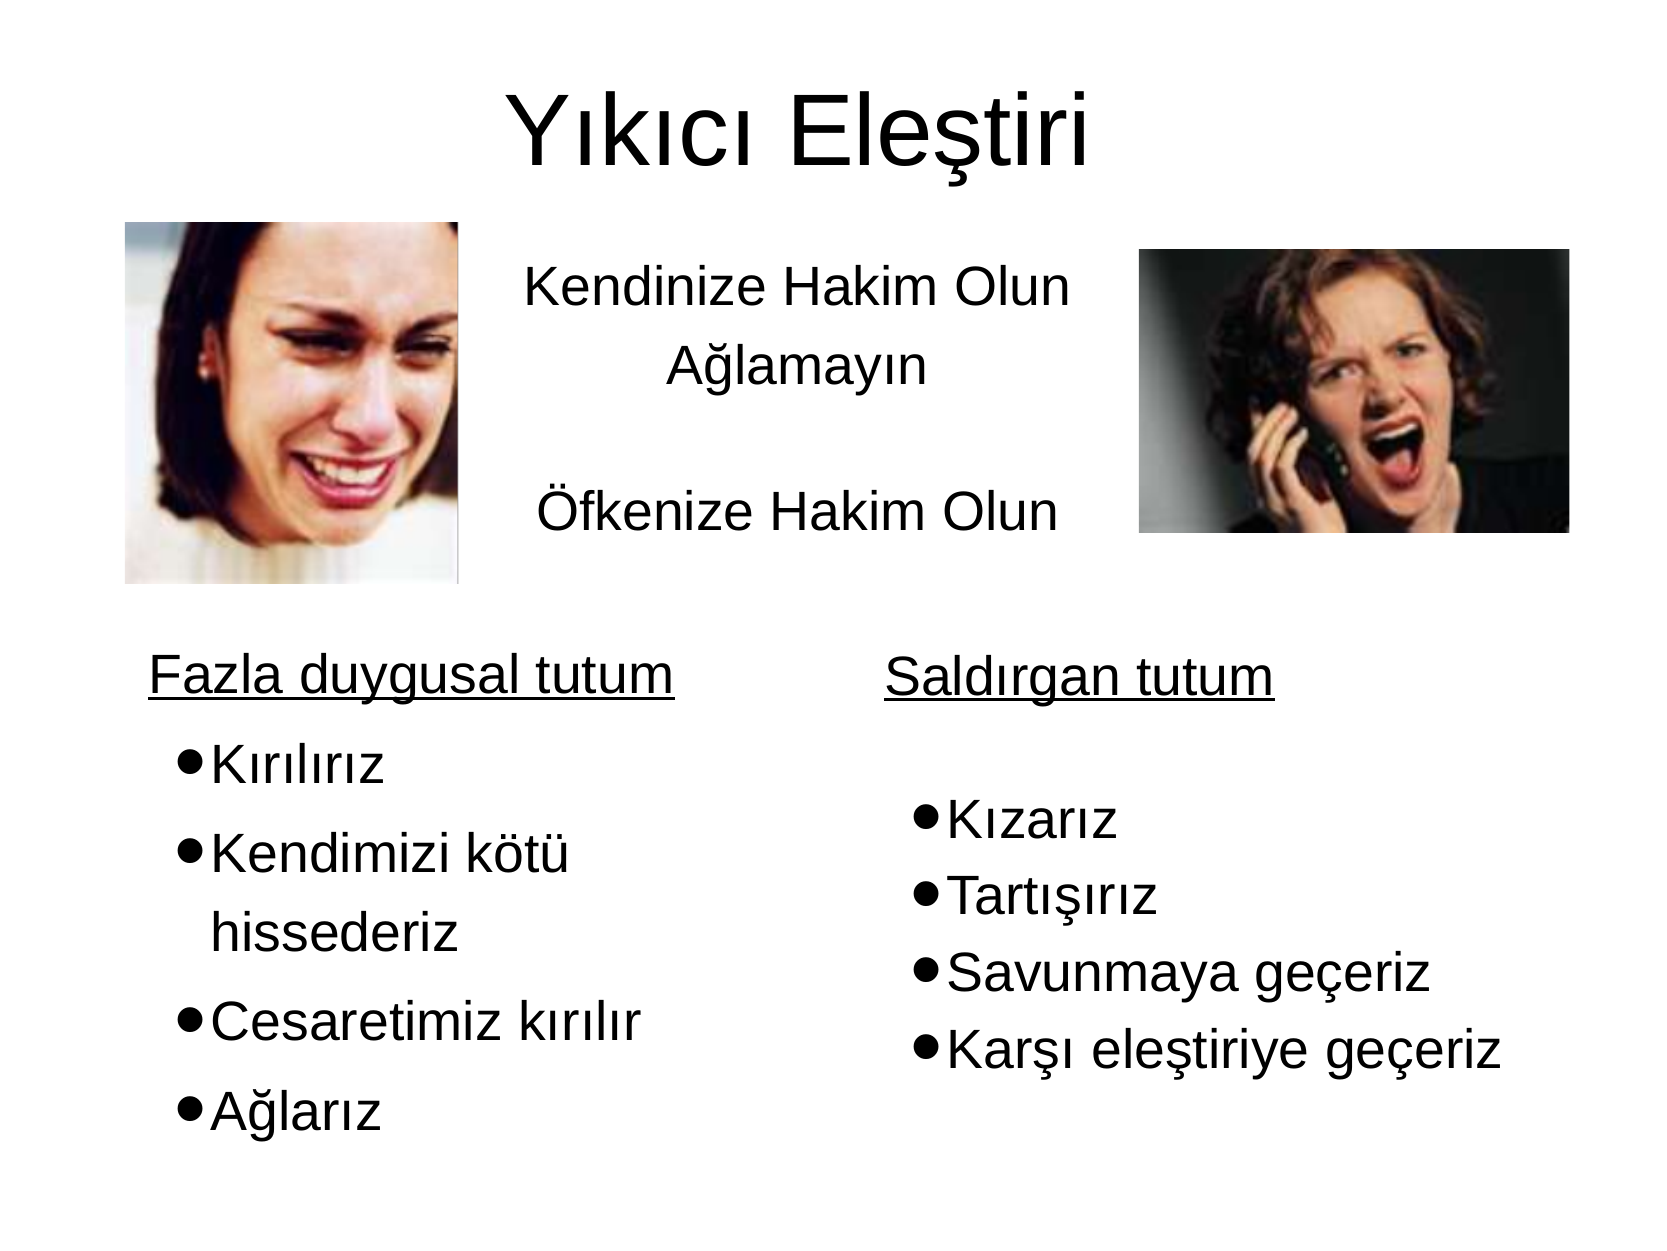

# Yıkıcı Eleştiri

Kendinize Hakim Olun
Ağlamayın

Öfkenize Hakim Olun

Fazla duygusal tutum
Kırılırız
Kendimizi kötü hissederiz
Cesaretimiz kırılır
Ağlarız
Saldırgan tutum

Kızarız
Tartışırız
Savunmaya geçeriz
Karşı eleştiriye geçeriz